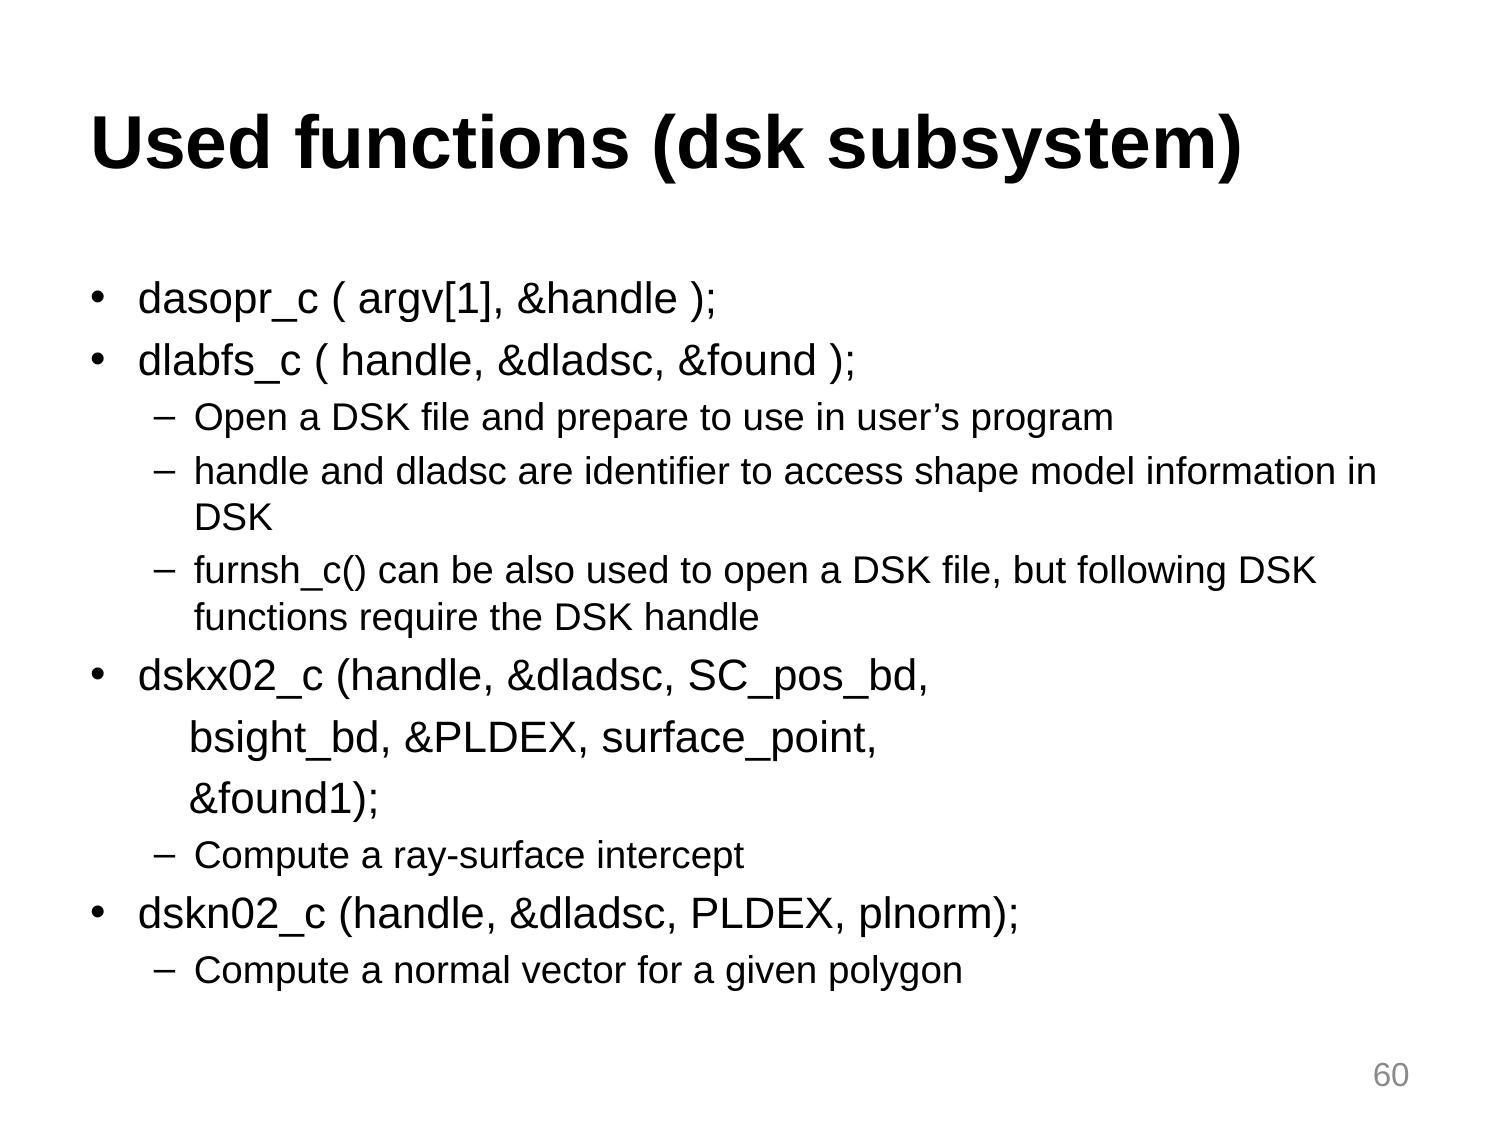

# Used functions (dsk subsystem)
dasopr_c ( argv[1], &handle );
dlabfs_c ( handle, &dladsc, &found );
Open a DSK file and prepare to use in user’s program
handle and dladsc are identifier to access shape model information in DSK
furnsh_c() can be also used to open a DSK file, but following DSK functions require the DSK handle
dskx02_c (handle, &dladsc, SC_pos_bd,
	bsight_bd, &PLDEX, surface_point,
	&found1);
Compute a ray-surface intercept
dskn02_c (handle, &dladsc, PLDEX, plnorm);
Compute a normal vector for a given polygon
60